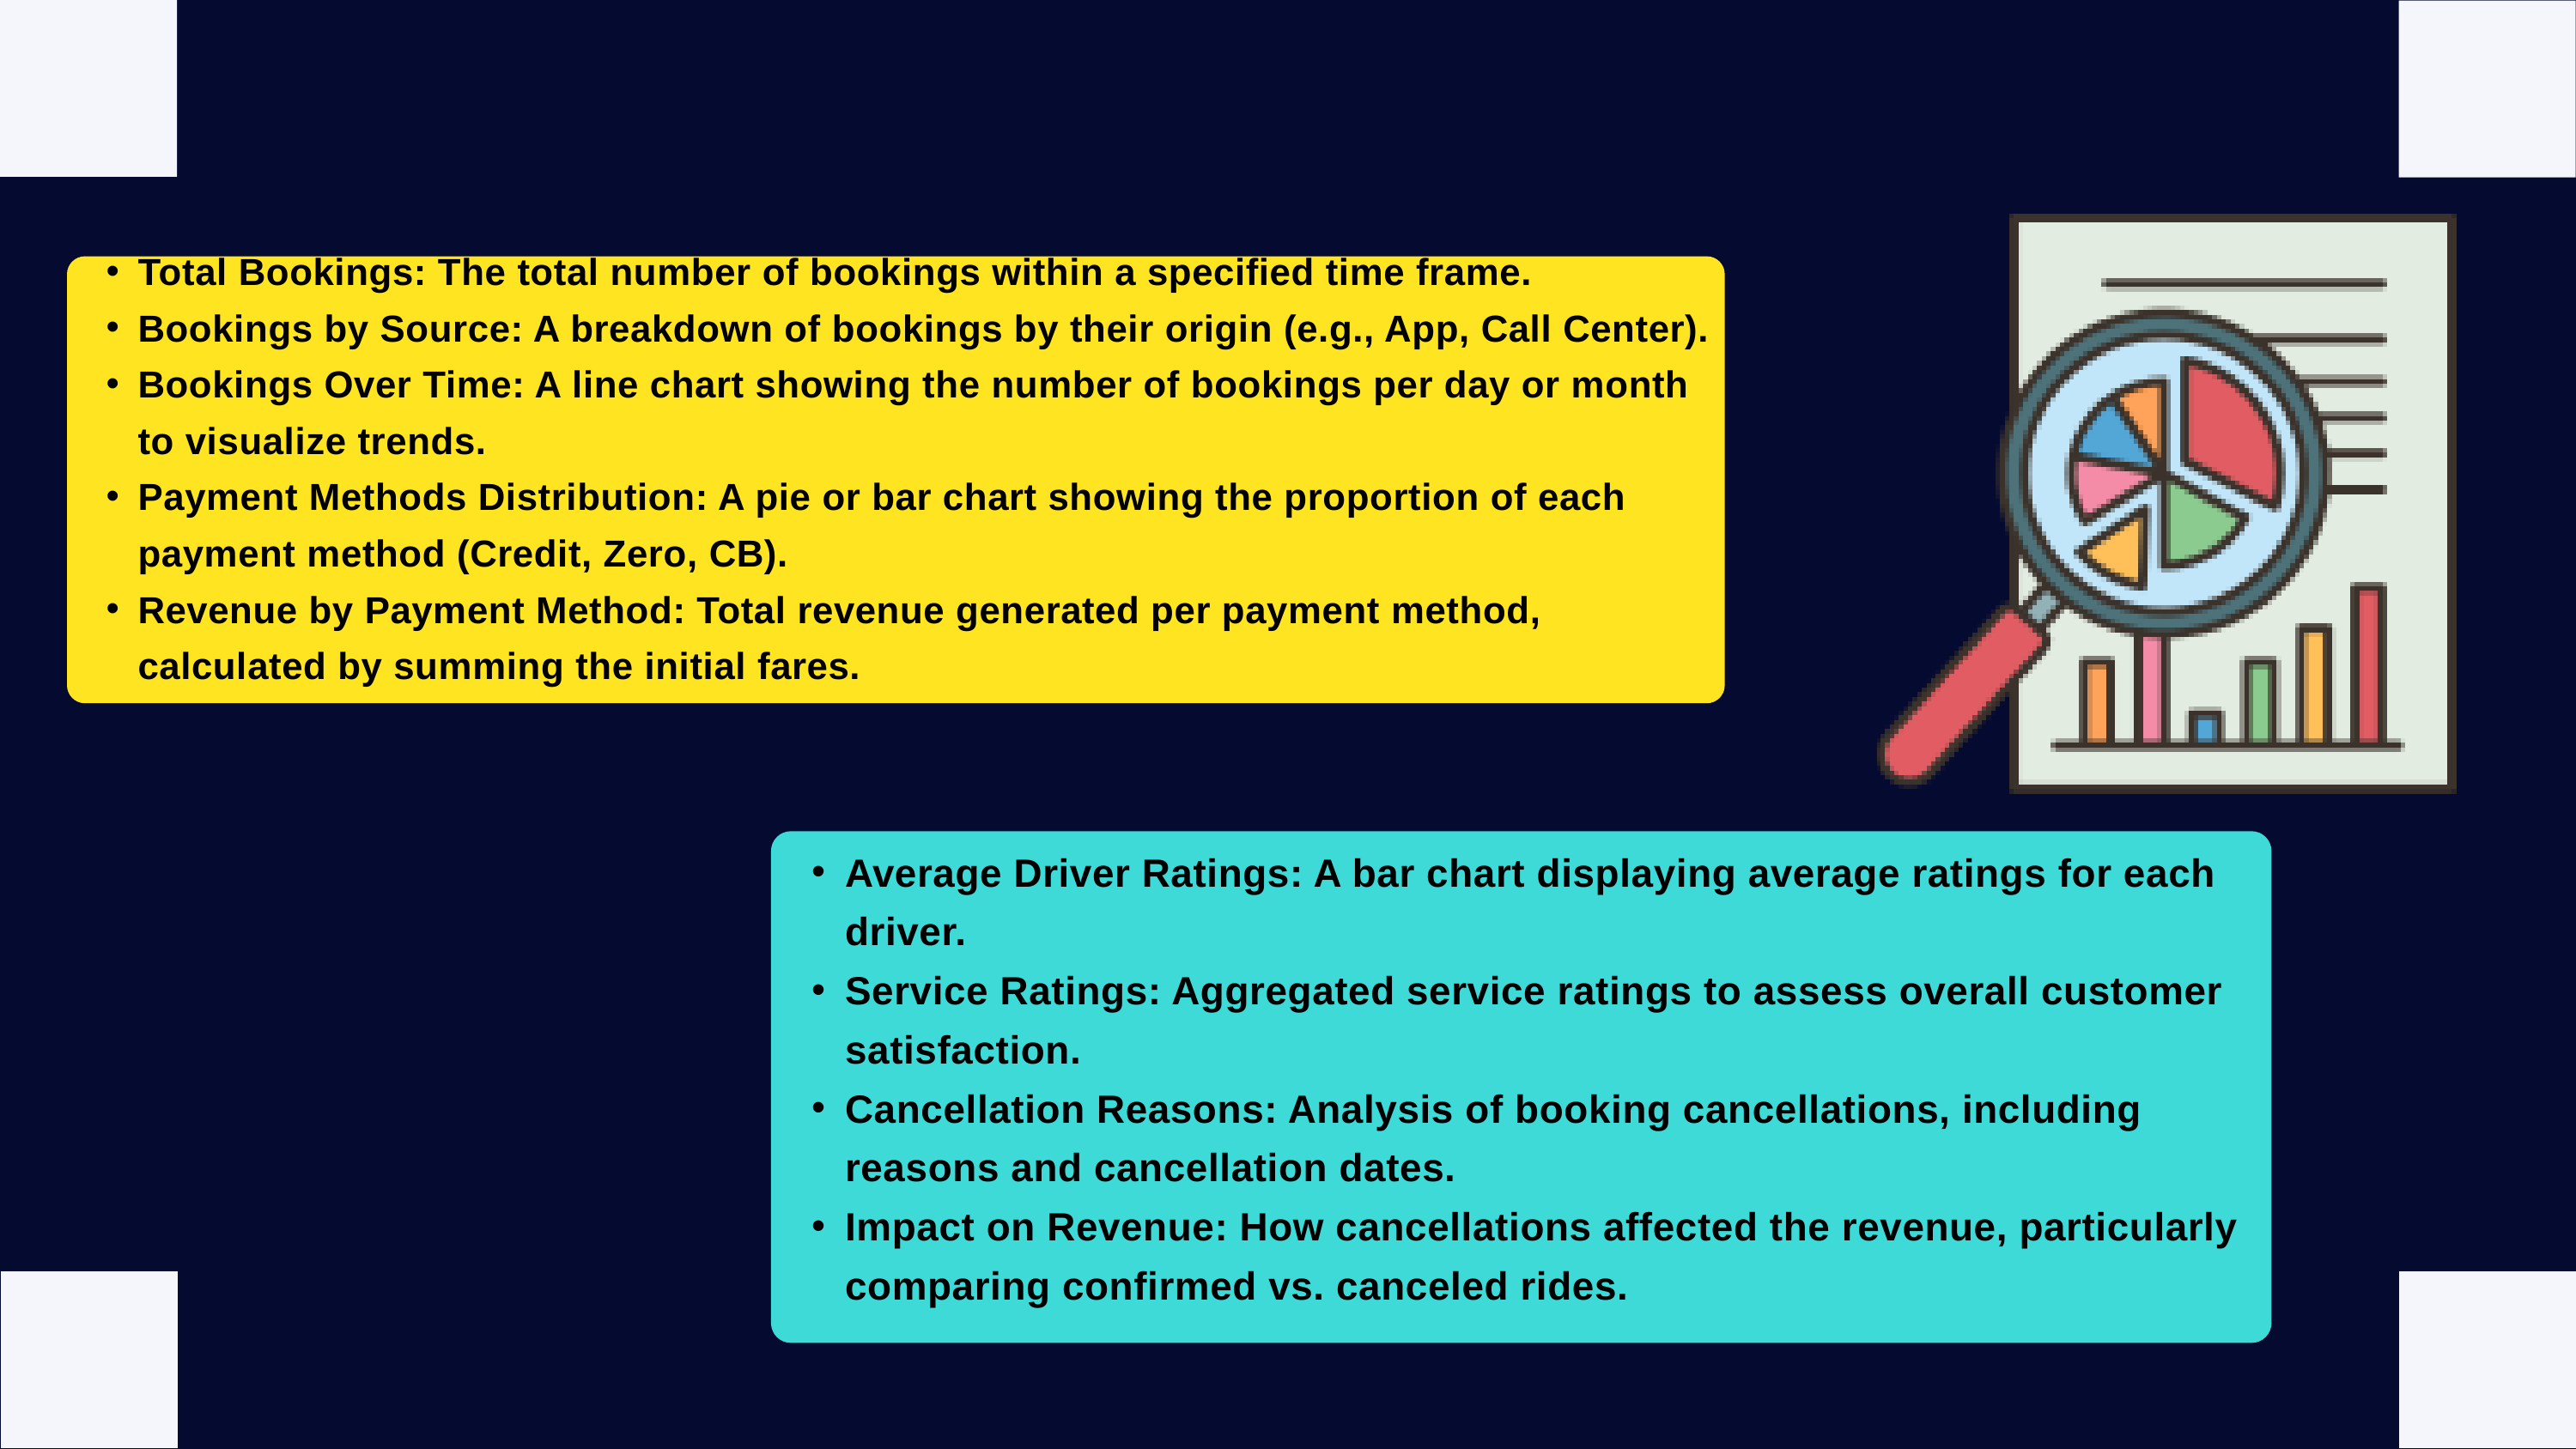

Total Bookings: The total number of bookings within a specified time frame.
Bookings by Source: A breakdown of bookings by their origin (e.g., App, Call Center).
Bookings Over Time: A line chart showing the number of bookings per day or month to visualize trends.
Payment Methods Distribution: A pie or bar chart showing the proportion of each payment method (Credit, Zero, CB).
Revenue by Payment Method: Total revenue generated per payment method, calculated by summing the initial fares.

Average Driver Ratings: A bar chart displaying average ratings for each driver.
Service Ratings: Aggregated service ratings to assess overall customer satisfaction.
Cancellation Reasons: Analysis of booking cancellations, including reasons and cancellation dates.
Impact on Revenue: How cancellations affected the revenue, particularly comparing confirmed vs. canceled rides.